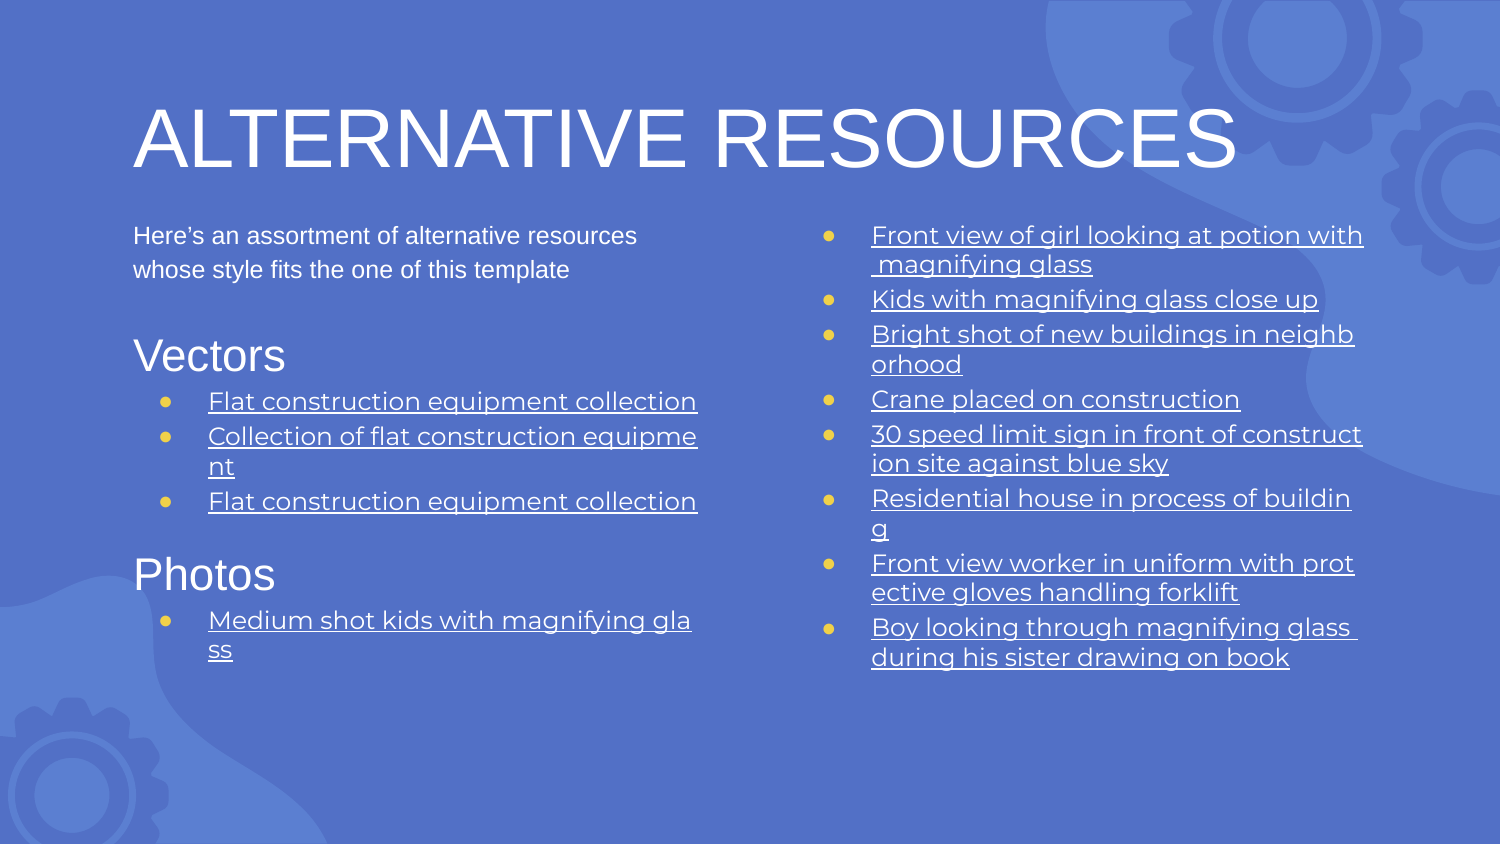

# ALTERNATIVE RESOURCES
Here’s an assortment of alternative resources whose style fits the one of this template

Vectors
Flat construction equipment collection
Collection of flat construction equipment
Flat construction equipment collection
Photos
Medium shot kids with magnifying glass
Front view of girl looking at potion with magnifying glass
Kids with magnifying glass close up
Bright shot of new buildings in neighborhood
Crane placed on construction
30 speed limit sign in front of construction site against blue sky
Residential house in process of building
Front view worker in uniform with protective gloves handling forklift
Boy looking through magnifying glass during his sister drawing on book